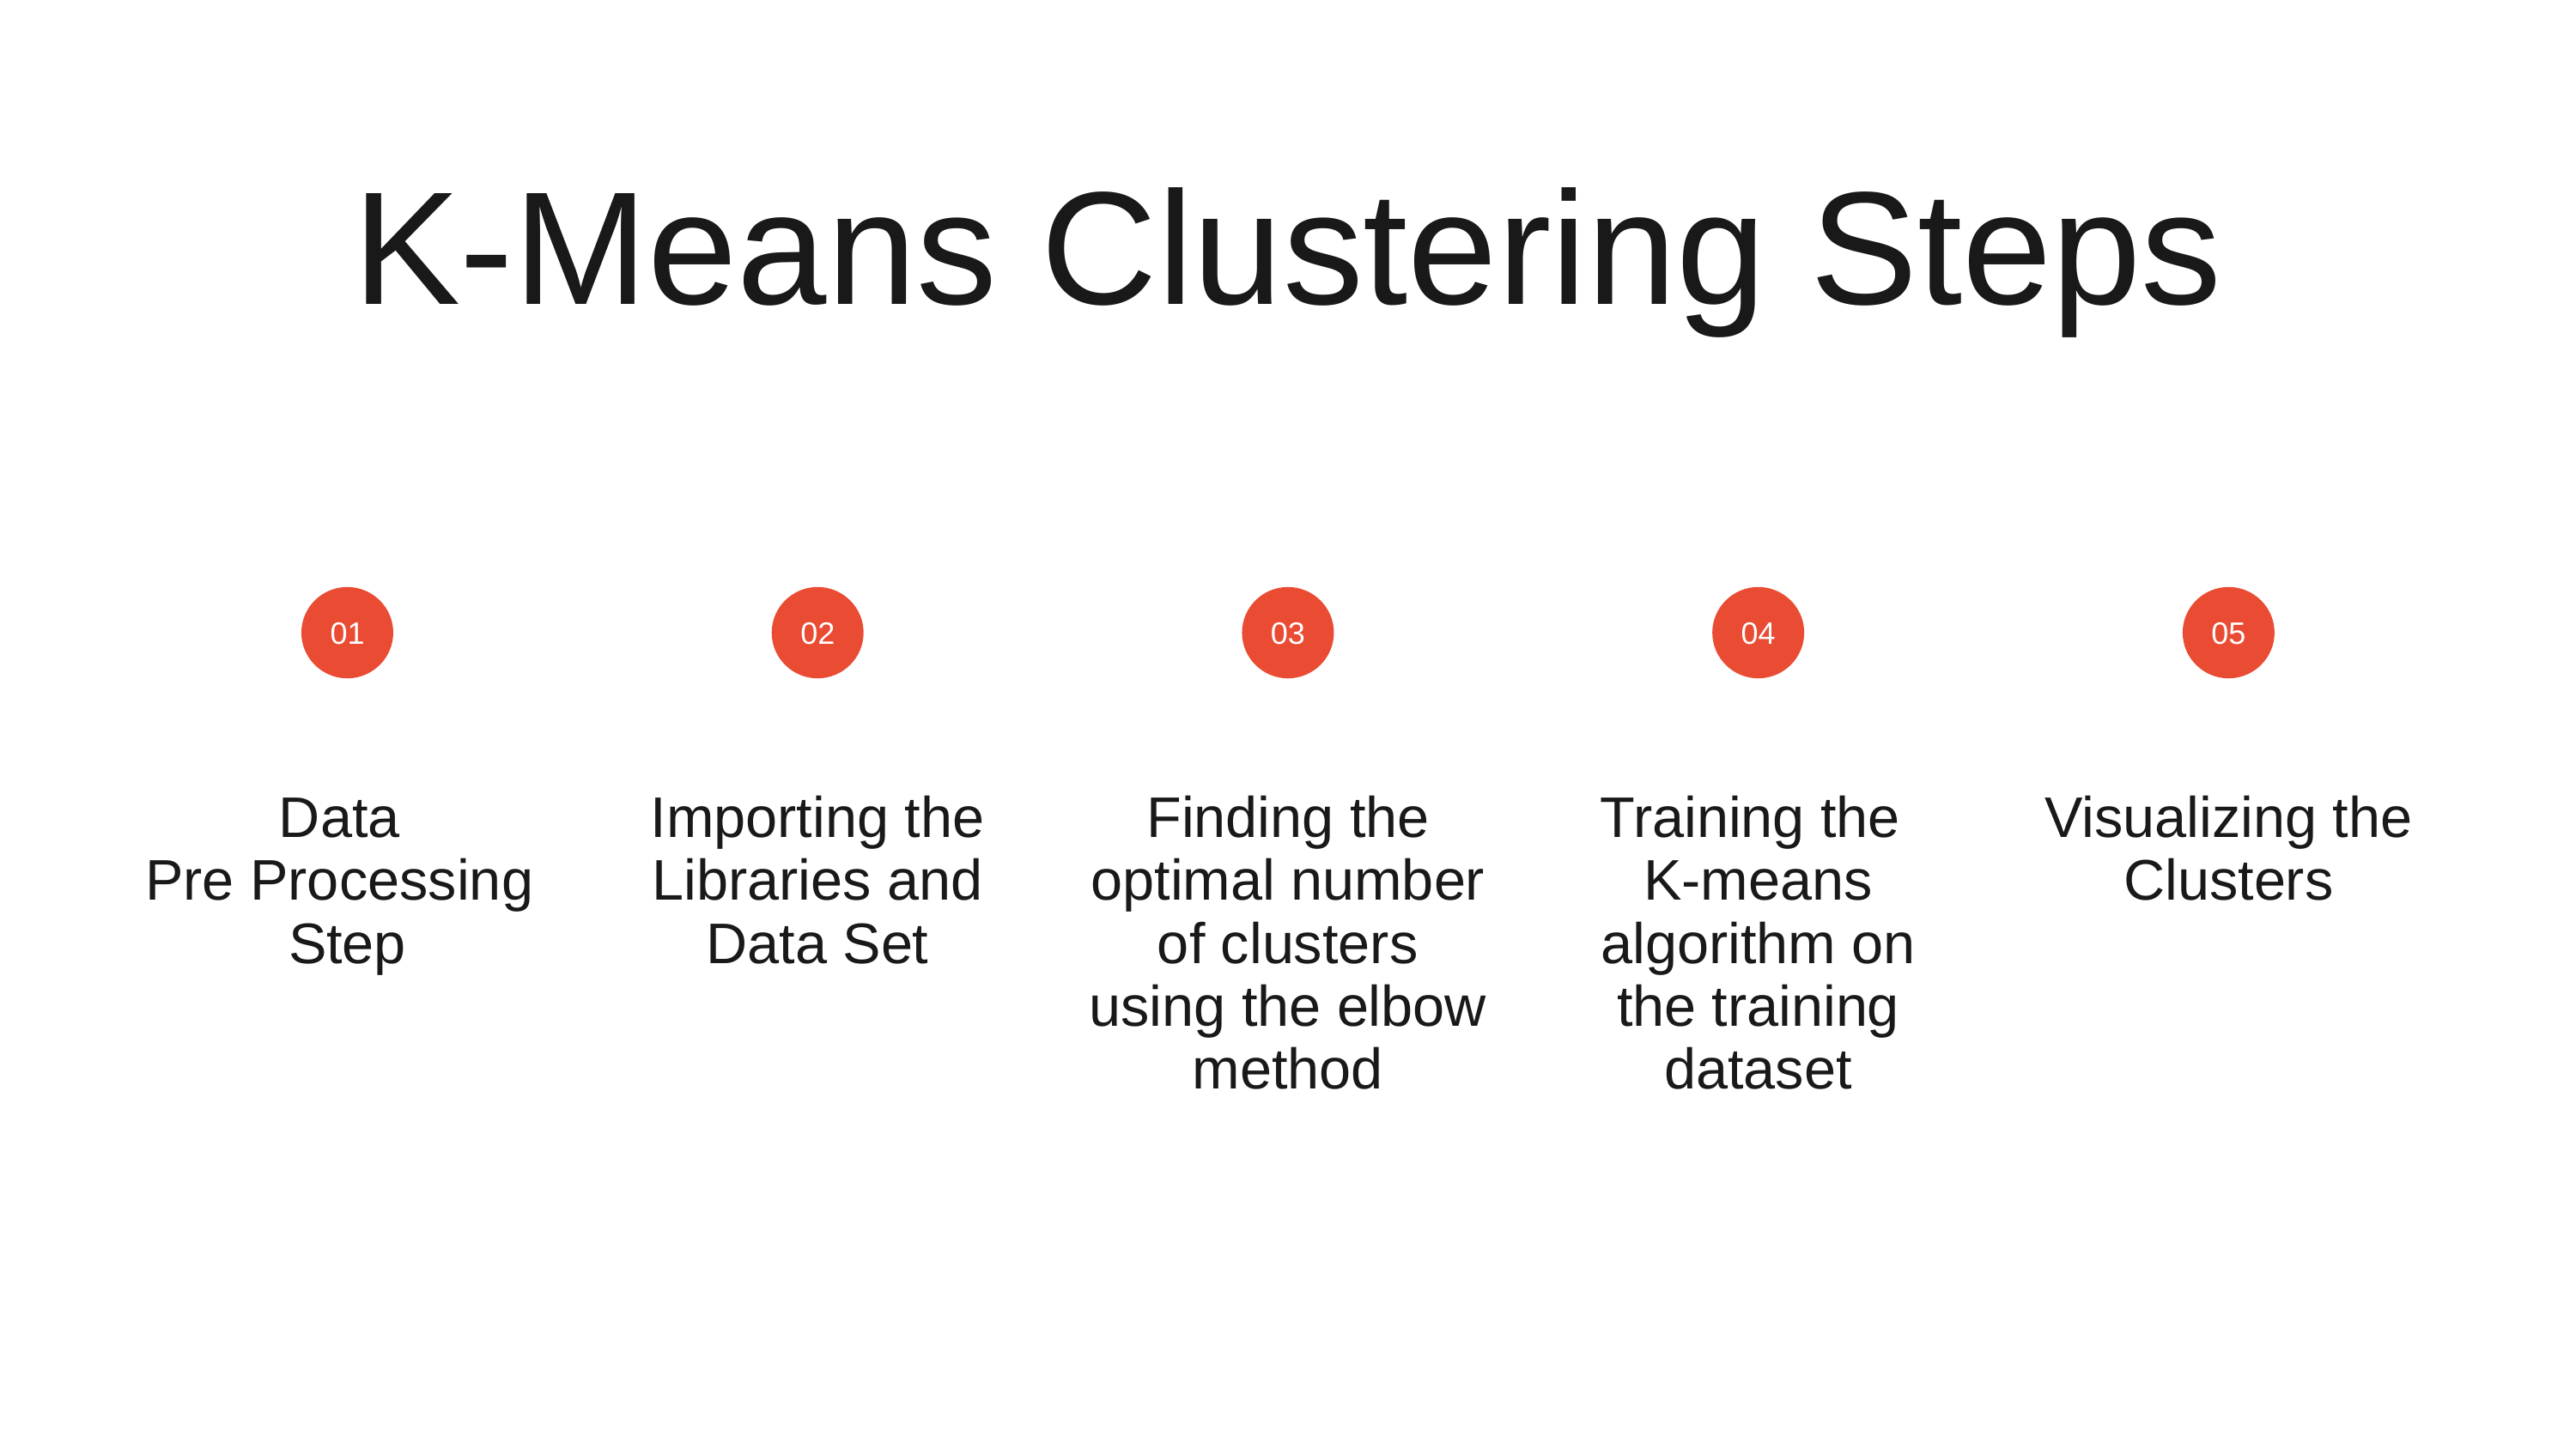

K-Means Clustering Steps

01

02

03

04

05
Data
Pre Processing
Step

Importing the Libraries and Data Set

Finding the optimal number of clusters using the elbow method

Training the
K-means algorithm on the training dataset

Visualizing the Clusters